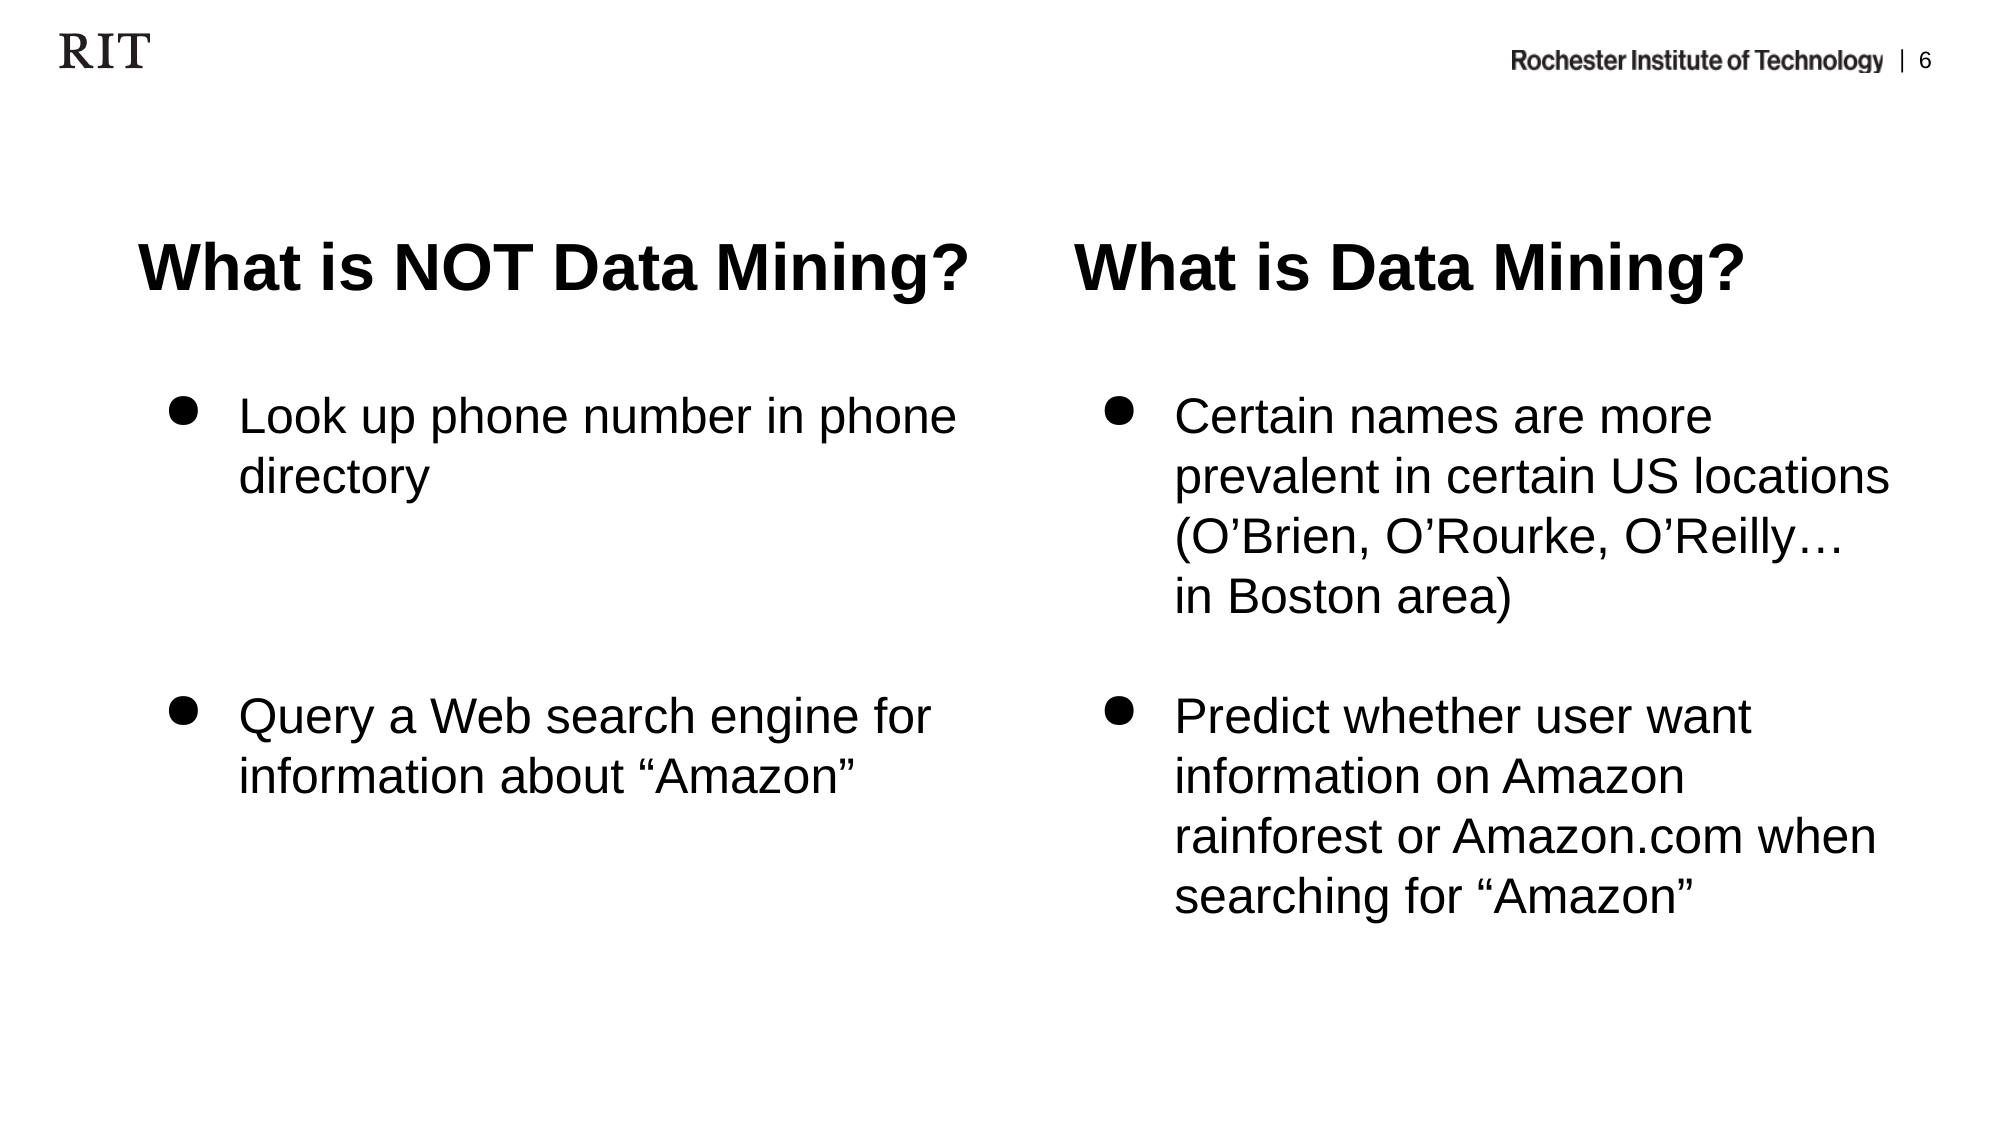

What is NOT Data Mining?

Look up phone number in phone directory

Query a Web search engine for information about “Amazon”

What is Data Mining?

Certain names are more prevalent in certain US locations (O’Brien, O’Rourke, O’Reilly… in Boston area)

Predict whether user want information on Amazon rainforest or Amazon.com when searching for “Amazon”